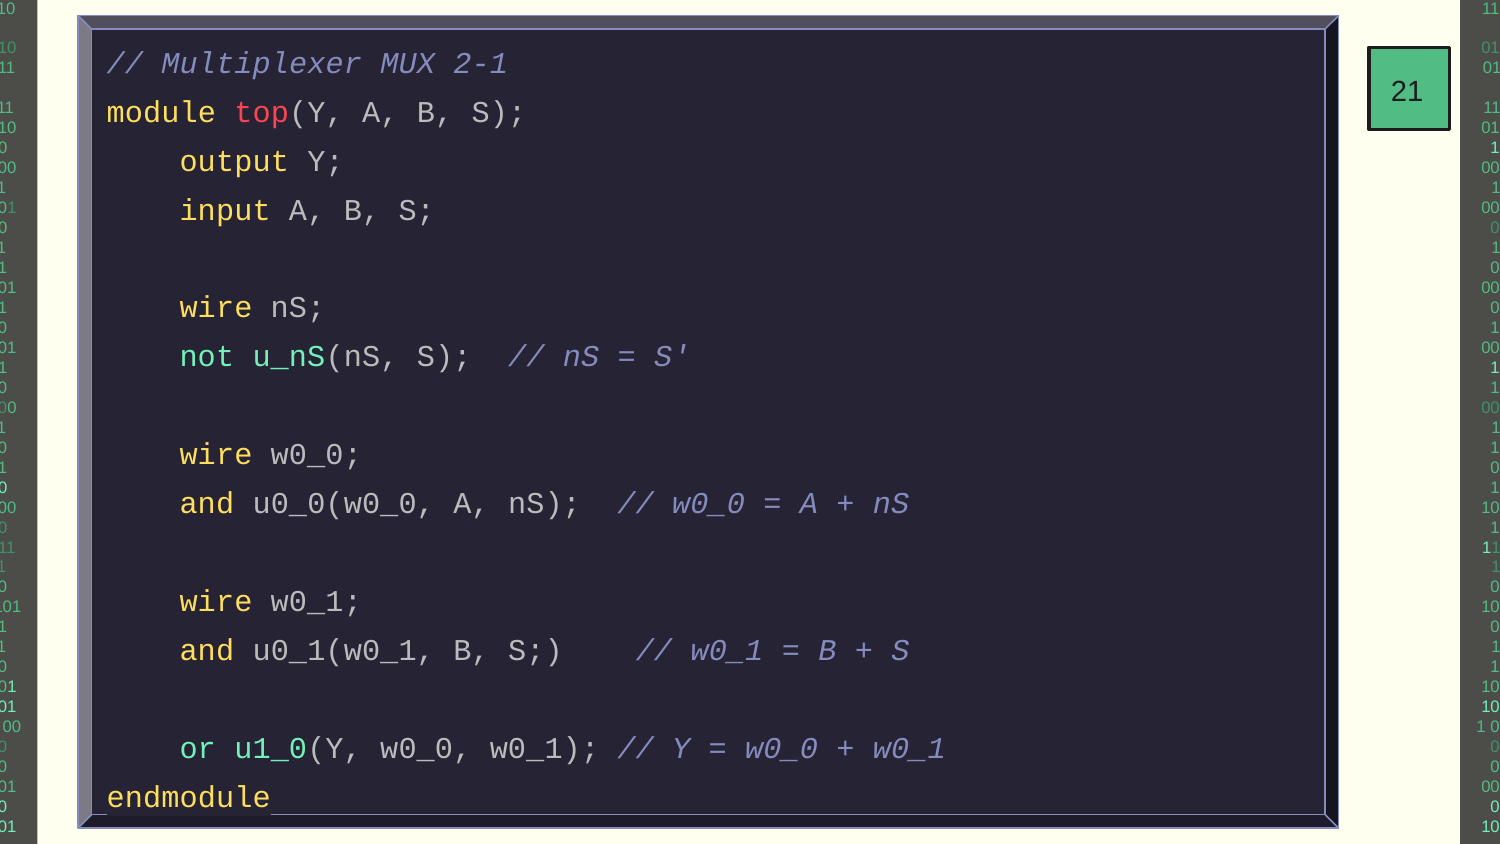

// Multiplexer MUX 2-1
module top(Y, A, B, S);
    output Y;
    input A, B, S;

    wire nS;
    not u_nS(nS, S);  // nS = S'

    wire w0_0;
    and u0_0(w0_0, A, nS);  // w0_0 = A + nS

    wire w0_1;
    and u0_1(w0_1, B, S;)    // w0_1 = B + S

    or u1_0(Y, w0_0, w0_1); // Y = w0_0 + w0_1
endmodule
21